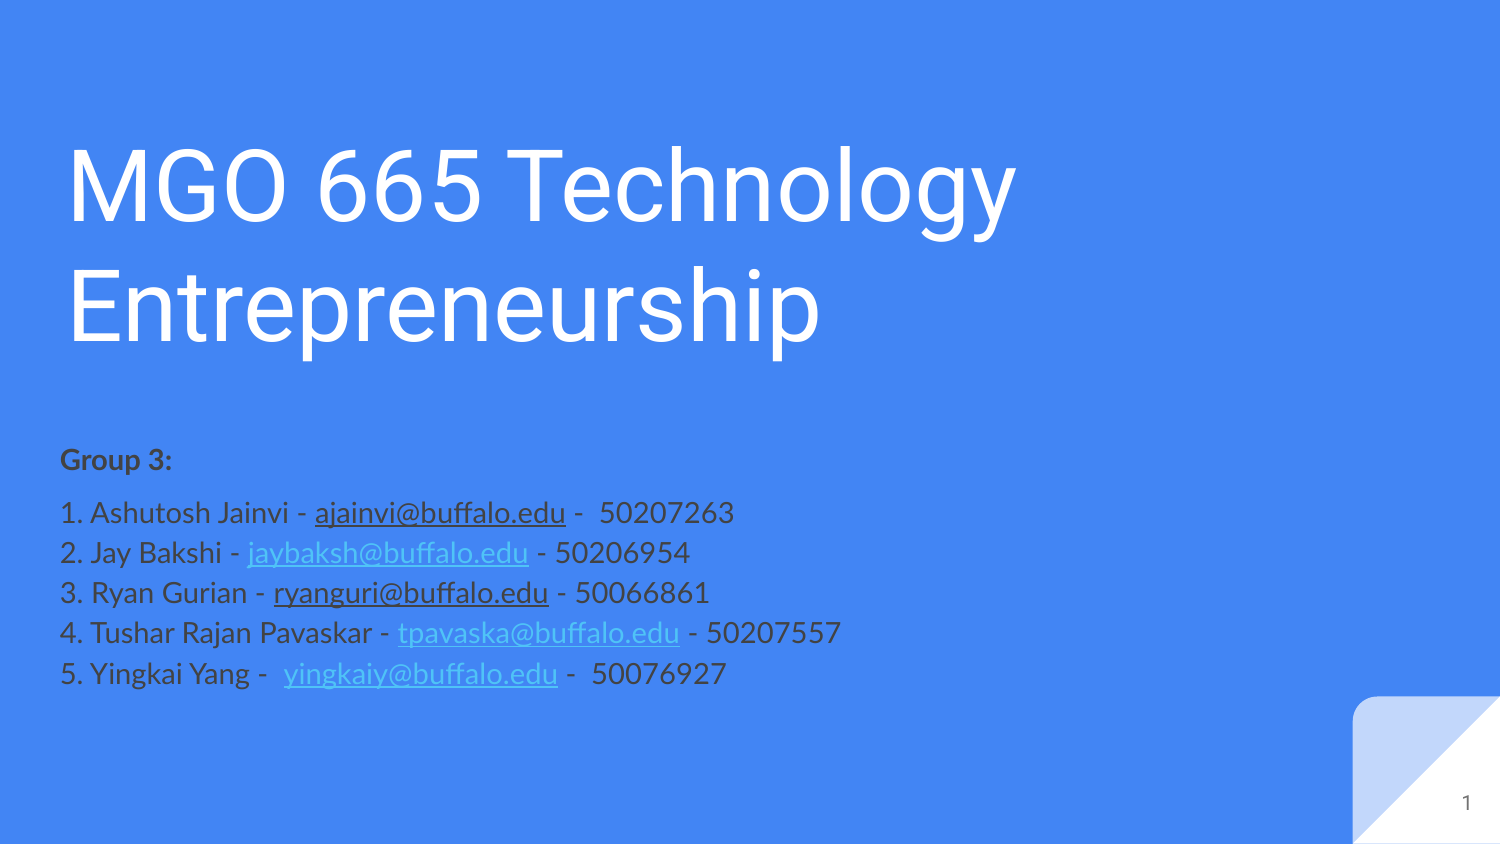

# MGO 665 Technology Entrepreneurship
Group 3:
1. Ashutosh Jainvi - ajainvi@buffalo.edu -  50207263
2. Jay Bakshi - jaybaksh@buffalo.edu - 50206954
3. Ryan Gurian - ryanguri@buffalo.edu - 50066861
4. Tushar Rajan Pavaskar - tpavaska@buffalo.edu - 50207557
5. Yingkai Yang -  yingkaiy@buffalo.edu -  50076927
1